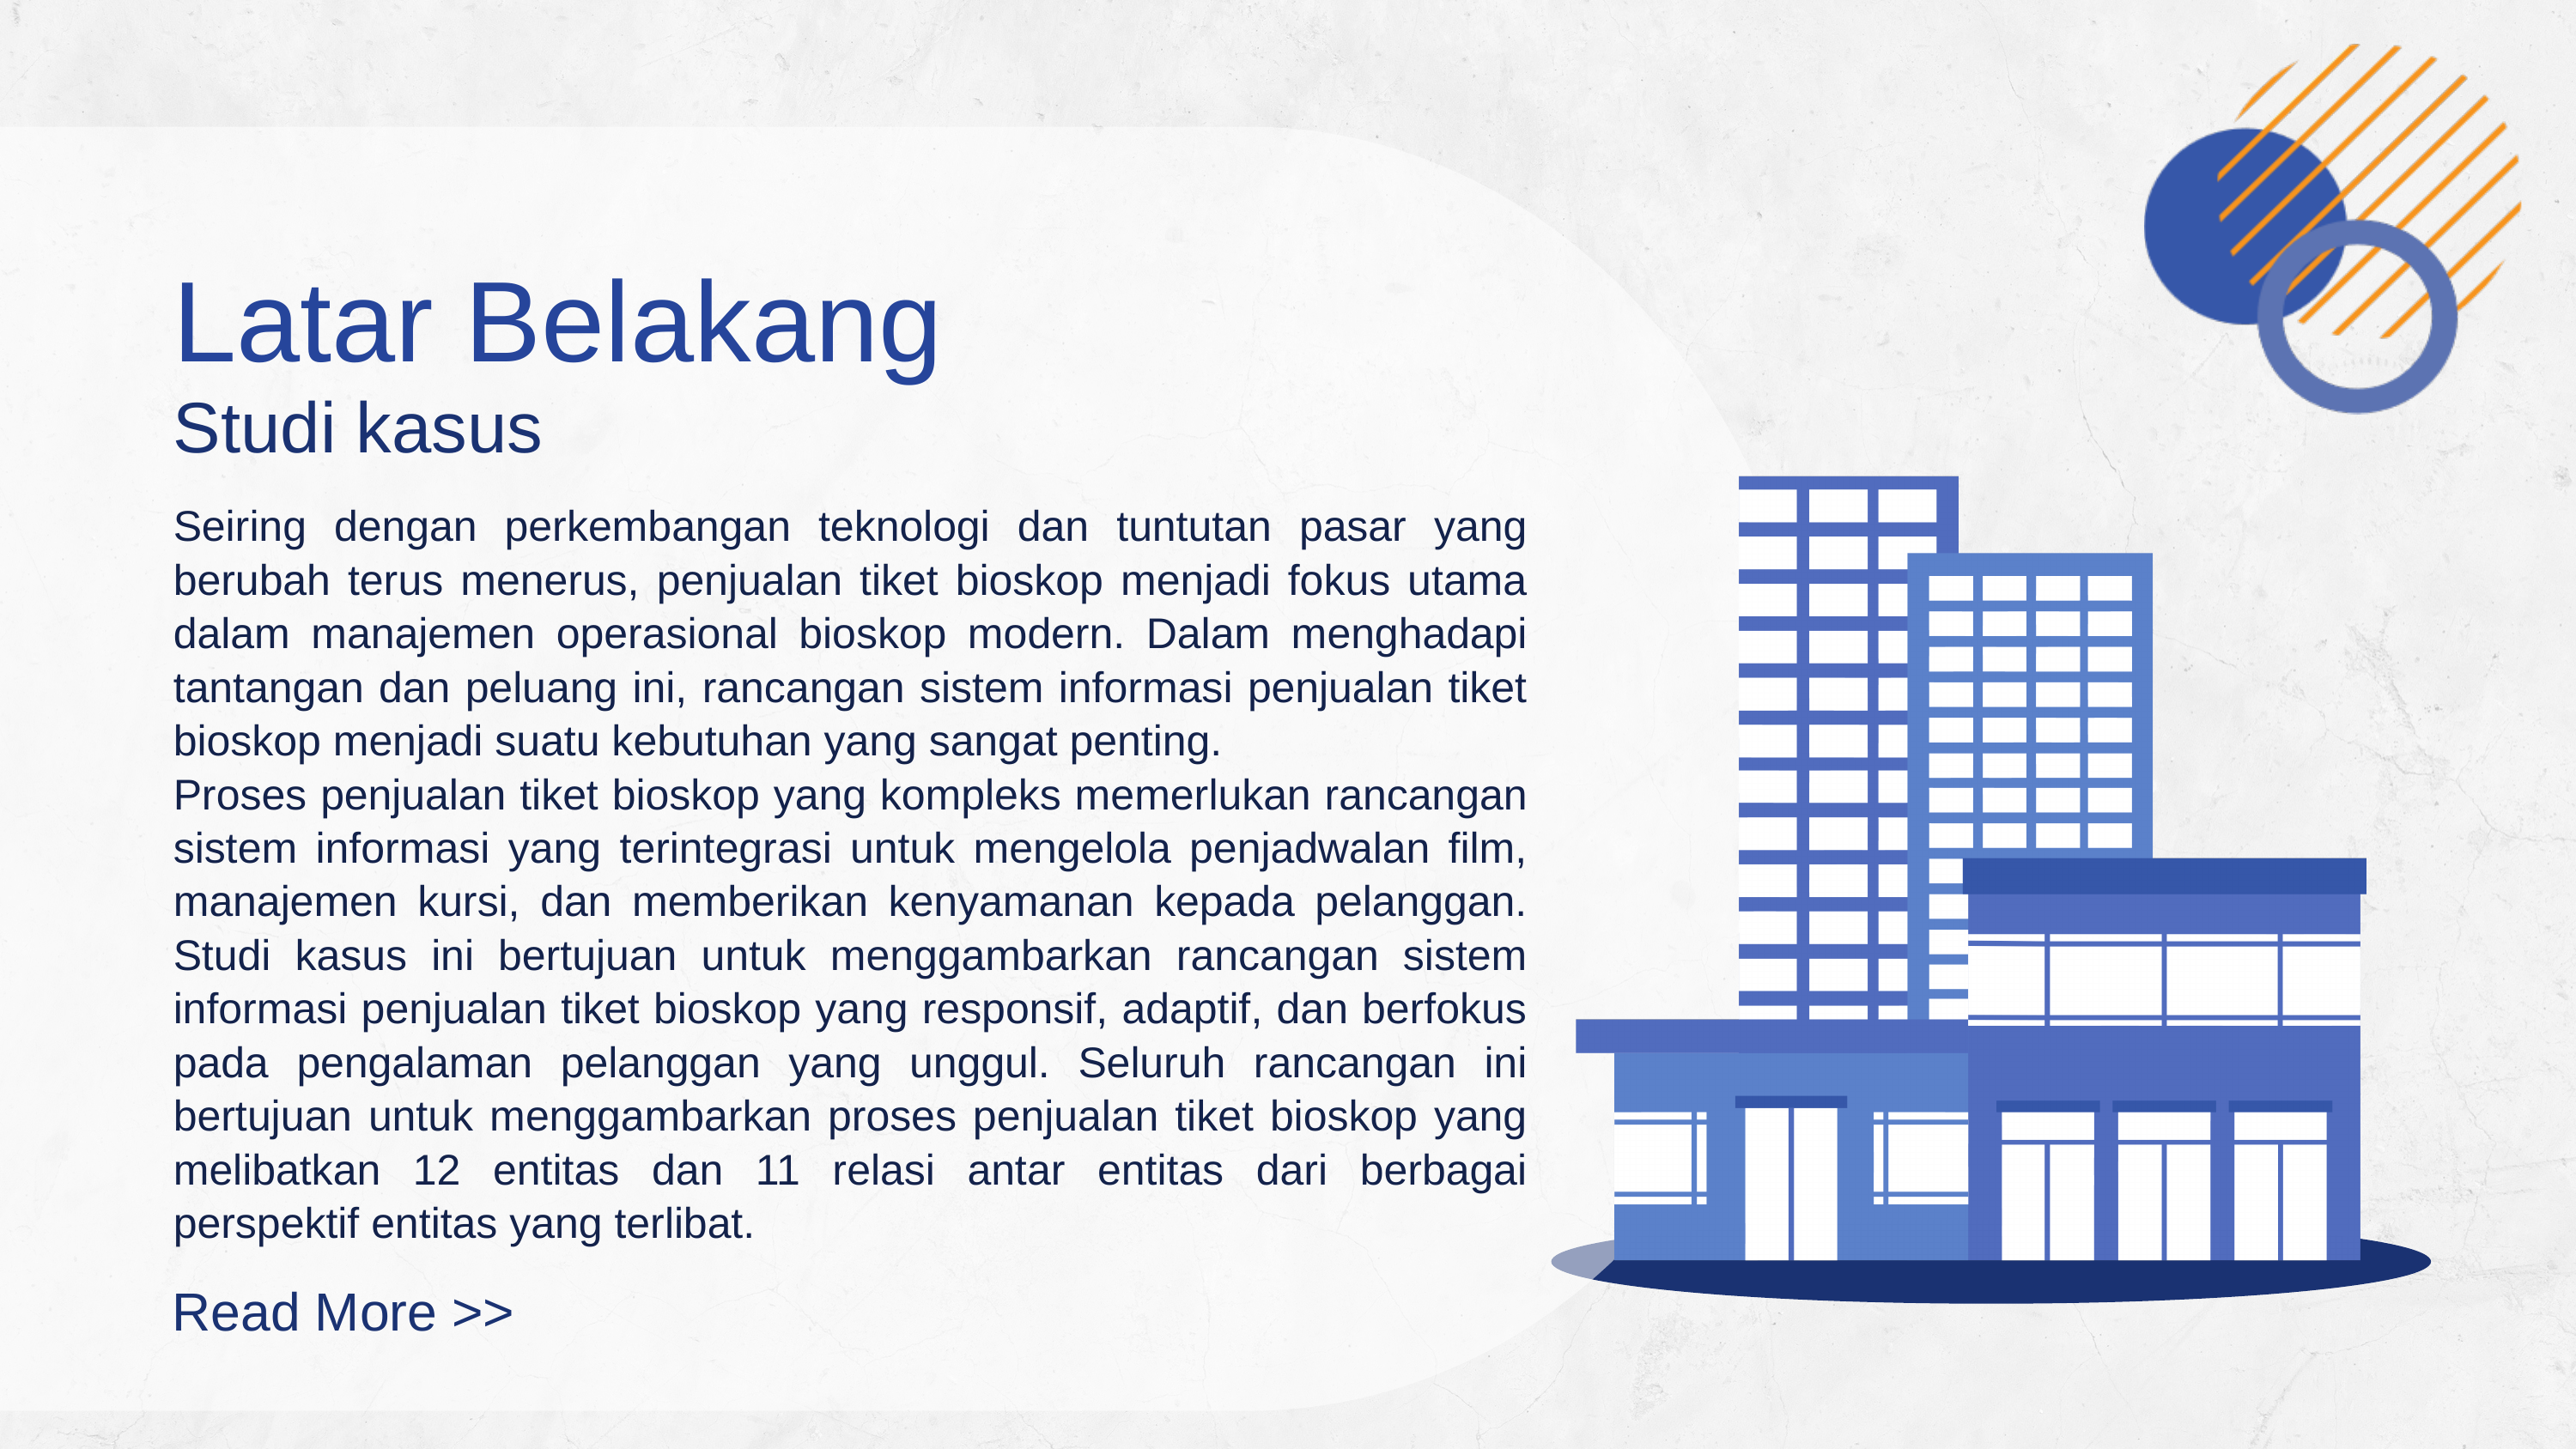

Latar Belakang
Studi kasus

Seiring dengan perkembangan teknologi dan tuntutan pasar yang berubah terus menerus, penjualan tiket bioskop menjadi fokus utama dalam manajemen operasional bioskop modern. Dalam menghadapi tantangan dan peluang ini, rancangan sistem informasi penjualan tiket bioskop menjadi suatu kebutuhan yang sangat penting.
Proses penjualan tiket bioskop yang kompleks memerlukan rancangan sistem informasi yang terintegrasi untuk mengelola penjadwalan film, manajemen kursi, dan memberikan kenyamanan kepada pelanggan. Studi kasus ini bertujuan untuk menggambarkan rancangan sistem informasi penjualan tiket bioskop yang responsif, adaptif, dan berfokus pada pengalaman pelanggan yang unggul. Seluruh rancangan ini bertujuan untuk menggambarkan proses penjualan tiket bioskop yang melibatkan 12 entitas dan 11 relasi antar entitas dari berbagai perspektif entitas yang terlibat.

Read More >>